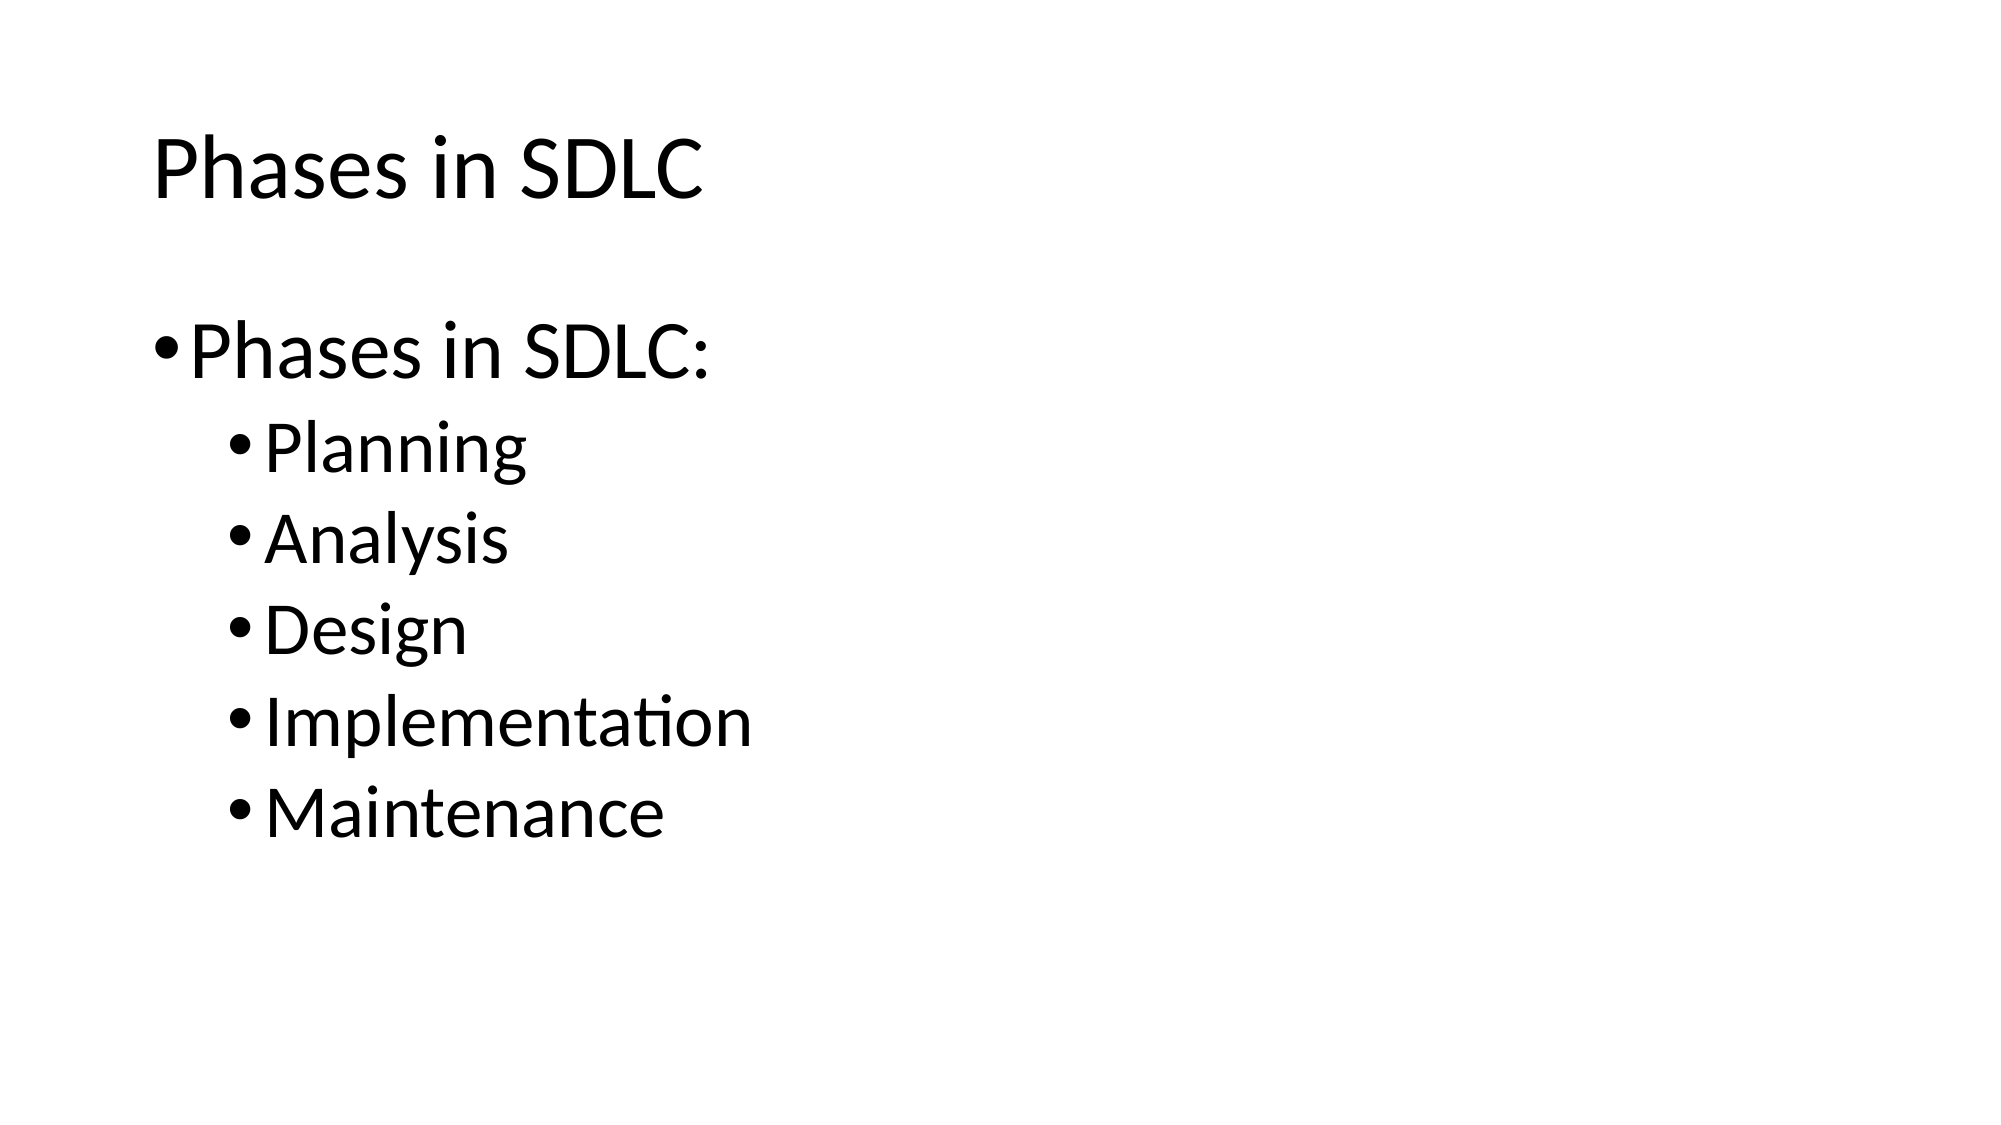

# Phases in SDLC
Phases in SDLC:
Planning
Analysis
Design
Implementation
Maintenance